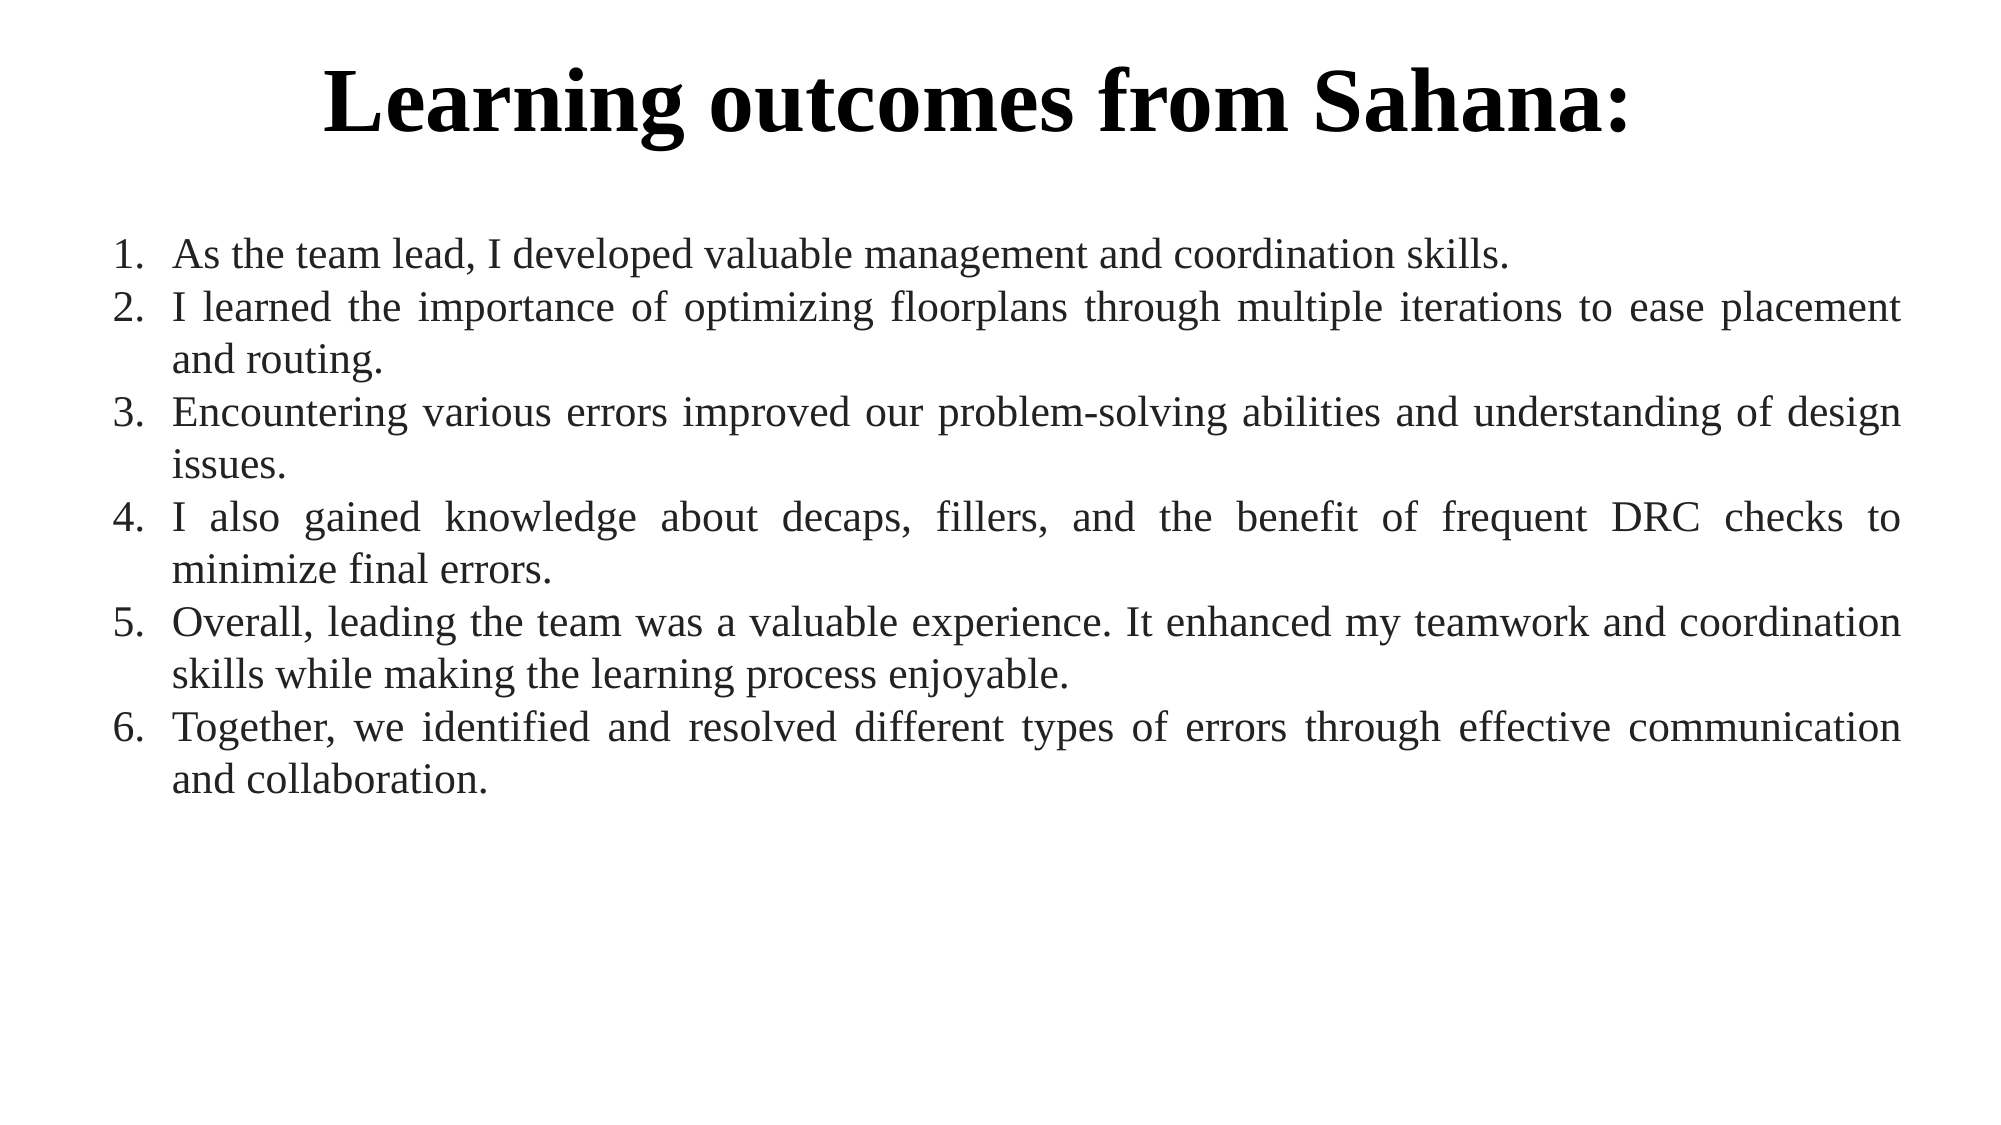

Learning outcomes from Sahana:
As the team lead, I developed valuable management and coordination skills.
I learned the importance of optimizing floorplans through multiple iterations to ease placement and routing.
Encountering various errors improved our problem-solving abilities and understanding of design issues.
I also gained knowledge about decaps, fillers, and the benefit of frequent DRC checks to minimize final errors.
Overall, leading the team was a valuable experience. It enhanced my teamwork and coordination skills while making the learning process enjoyable.
Together, we identified and resolved different types of errors through effective communication and collaboration.